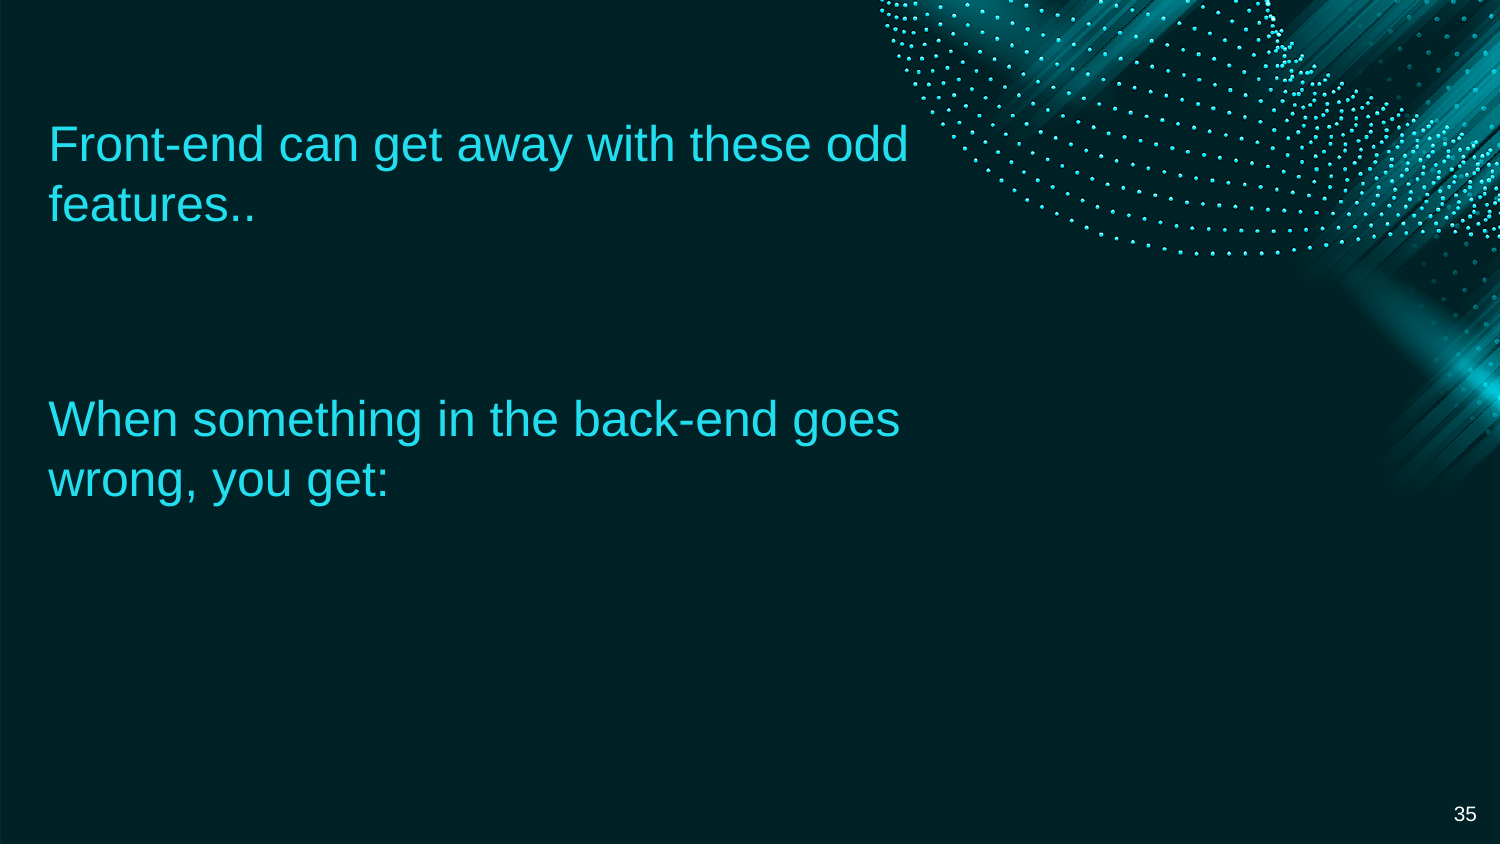

Front-end can get away with these odd features..
# When something in the back-end goes wrong, you get: